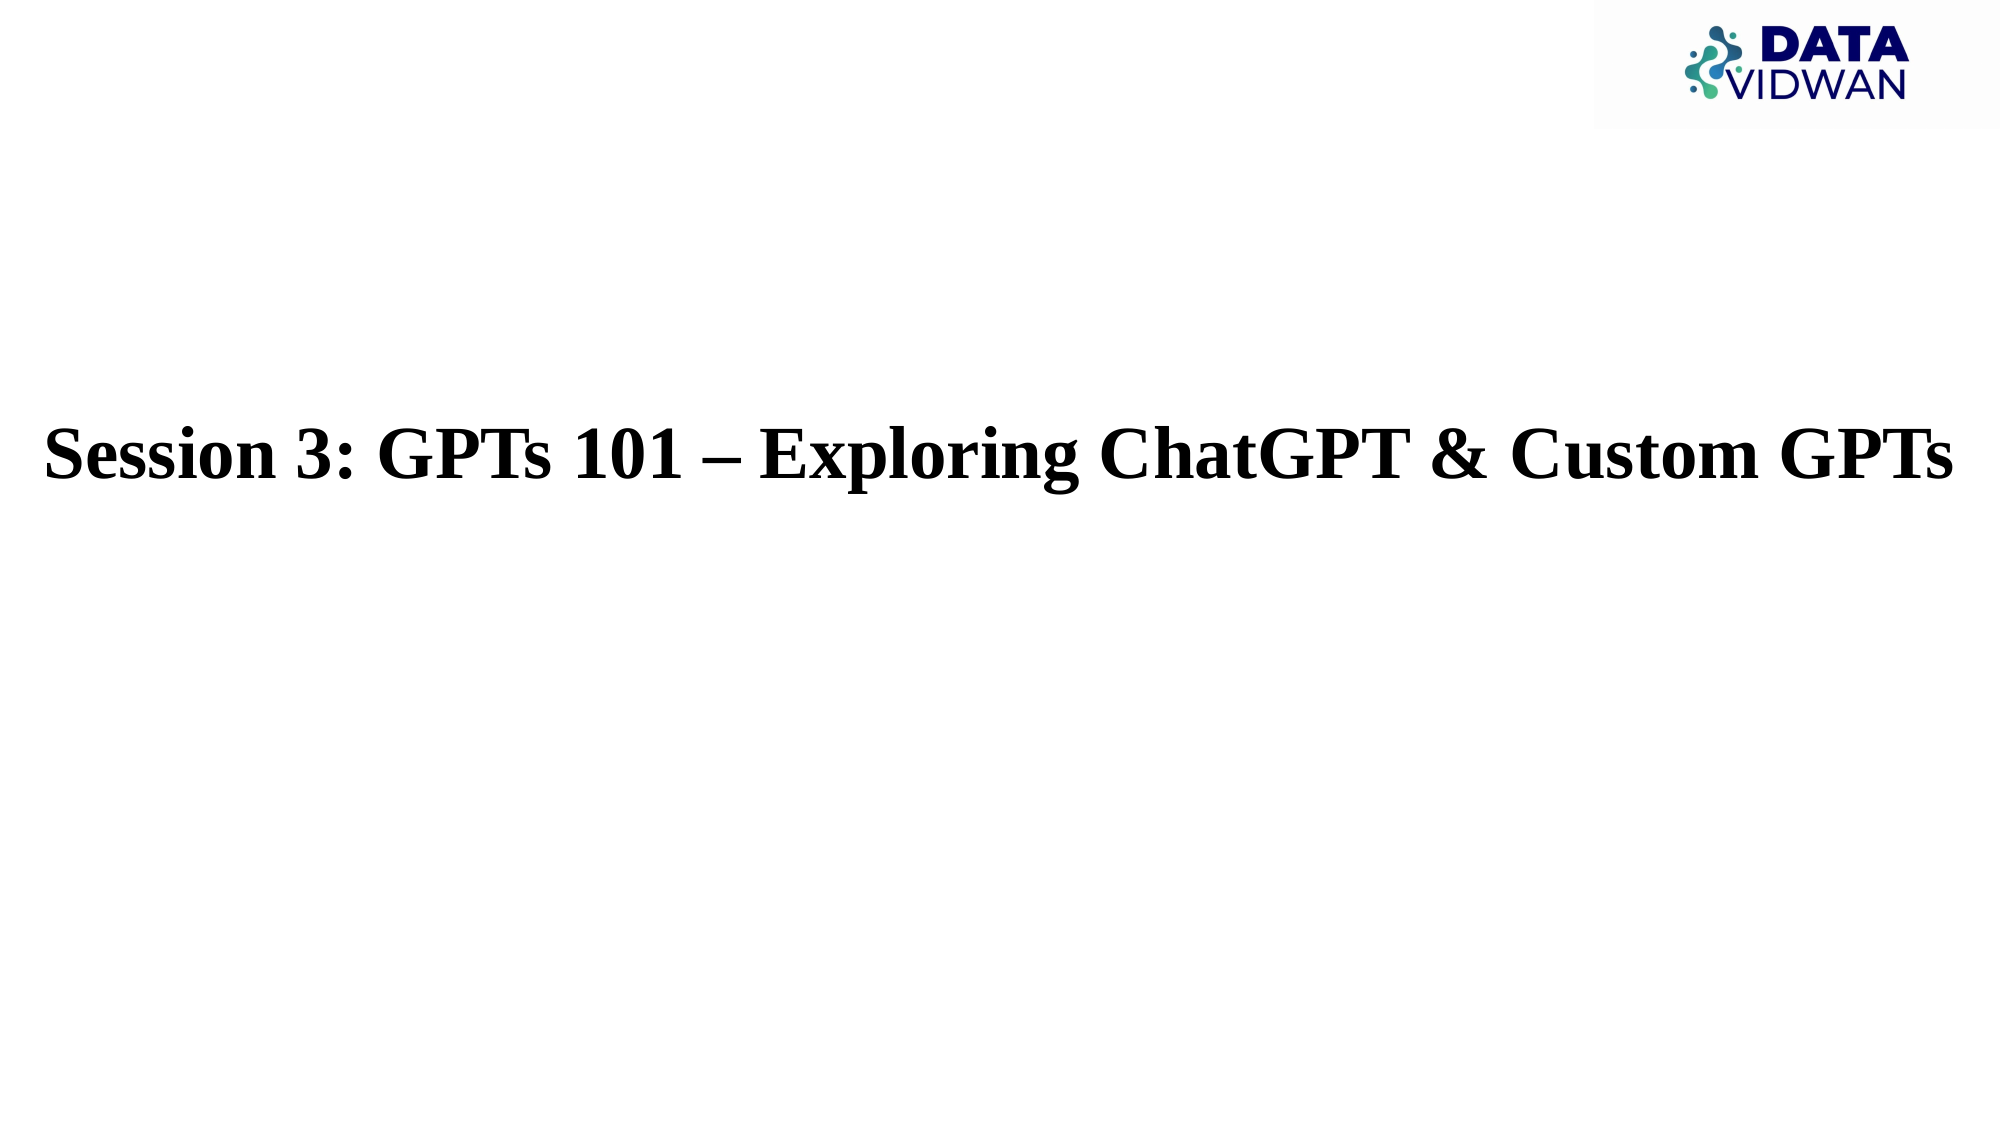

Session 3: GPTs 101 – Exploring ChatGPT & Custom GPTs